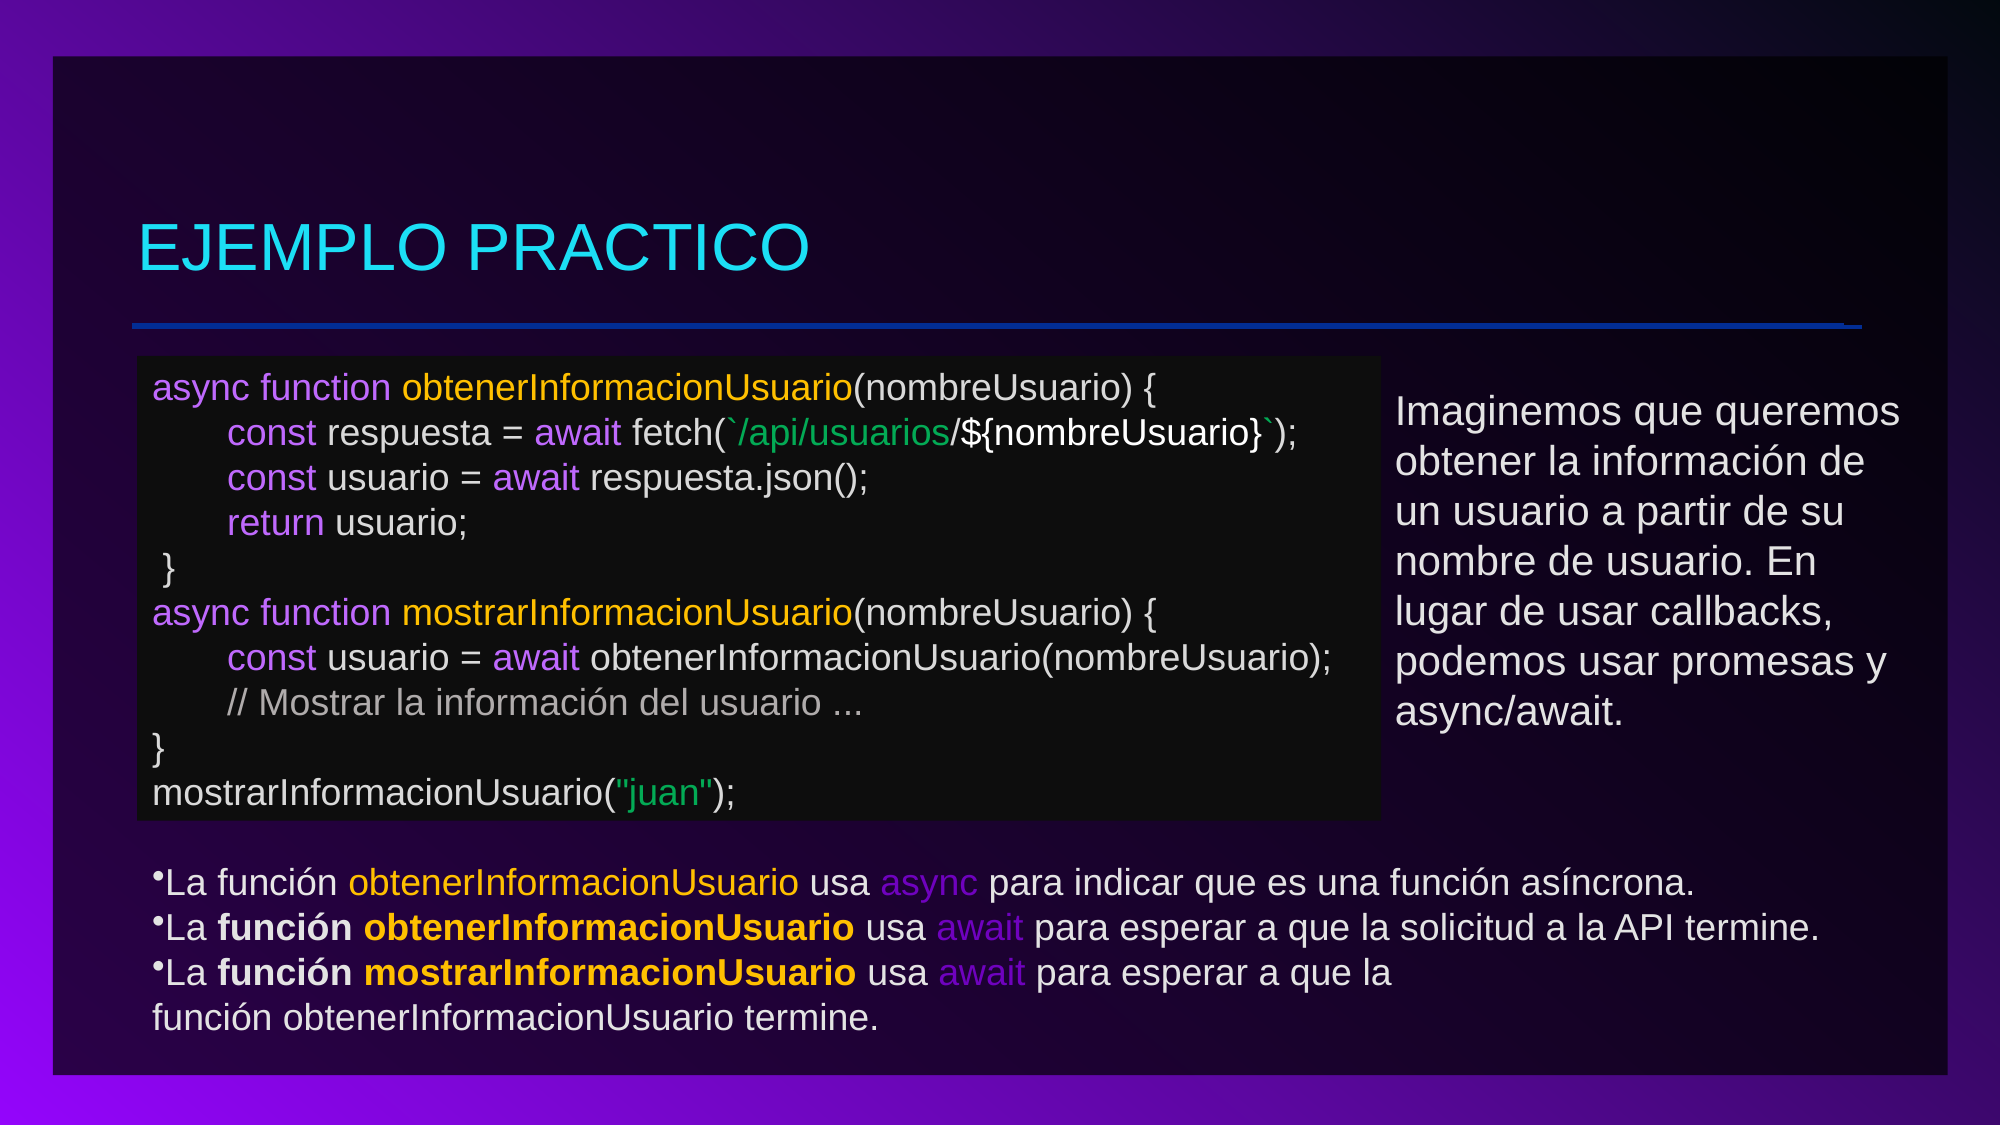

# Ejemplo practico
async function obtenerInformacionUsuario(nombreUsuario) {
  const respuesta = await fetch(`/api/usuarios/${nombreUsuario}`);
  const usuario = await respuesta.json();
  return usuario;
 }
async function mostrarInformacionUsuario(nombreUsuario) {
  const usuario = await obtenerInformacionUsuario(nombreUsuario);
  // Mostrar la información del usuario ...
}
mostrarInformacionUsuario("juan");
Imaginemos que queremos obtener la información de un usuario a partir de su nombre de usuario. En lugar de usar callbacks, podemos usar promesas y async/await.
La función obtenerInformacionUsuario usa async para indicar que es una función asíncrona.
La función obtenerInformacionUsuario usa await para esperar a que la solicitud a la API termine.
La función mostrarInformacionUsuario usa await para esperar a que la función obtenerInformacionUsuario termine.